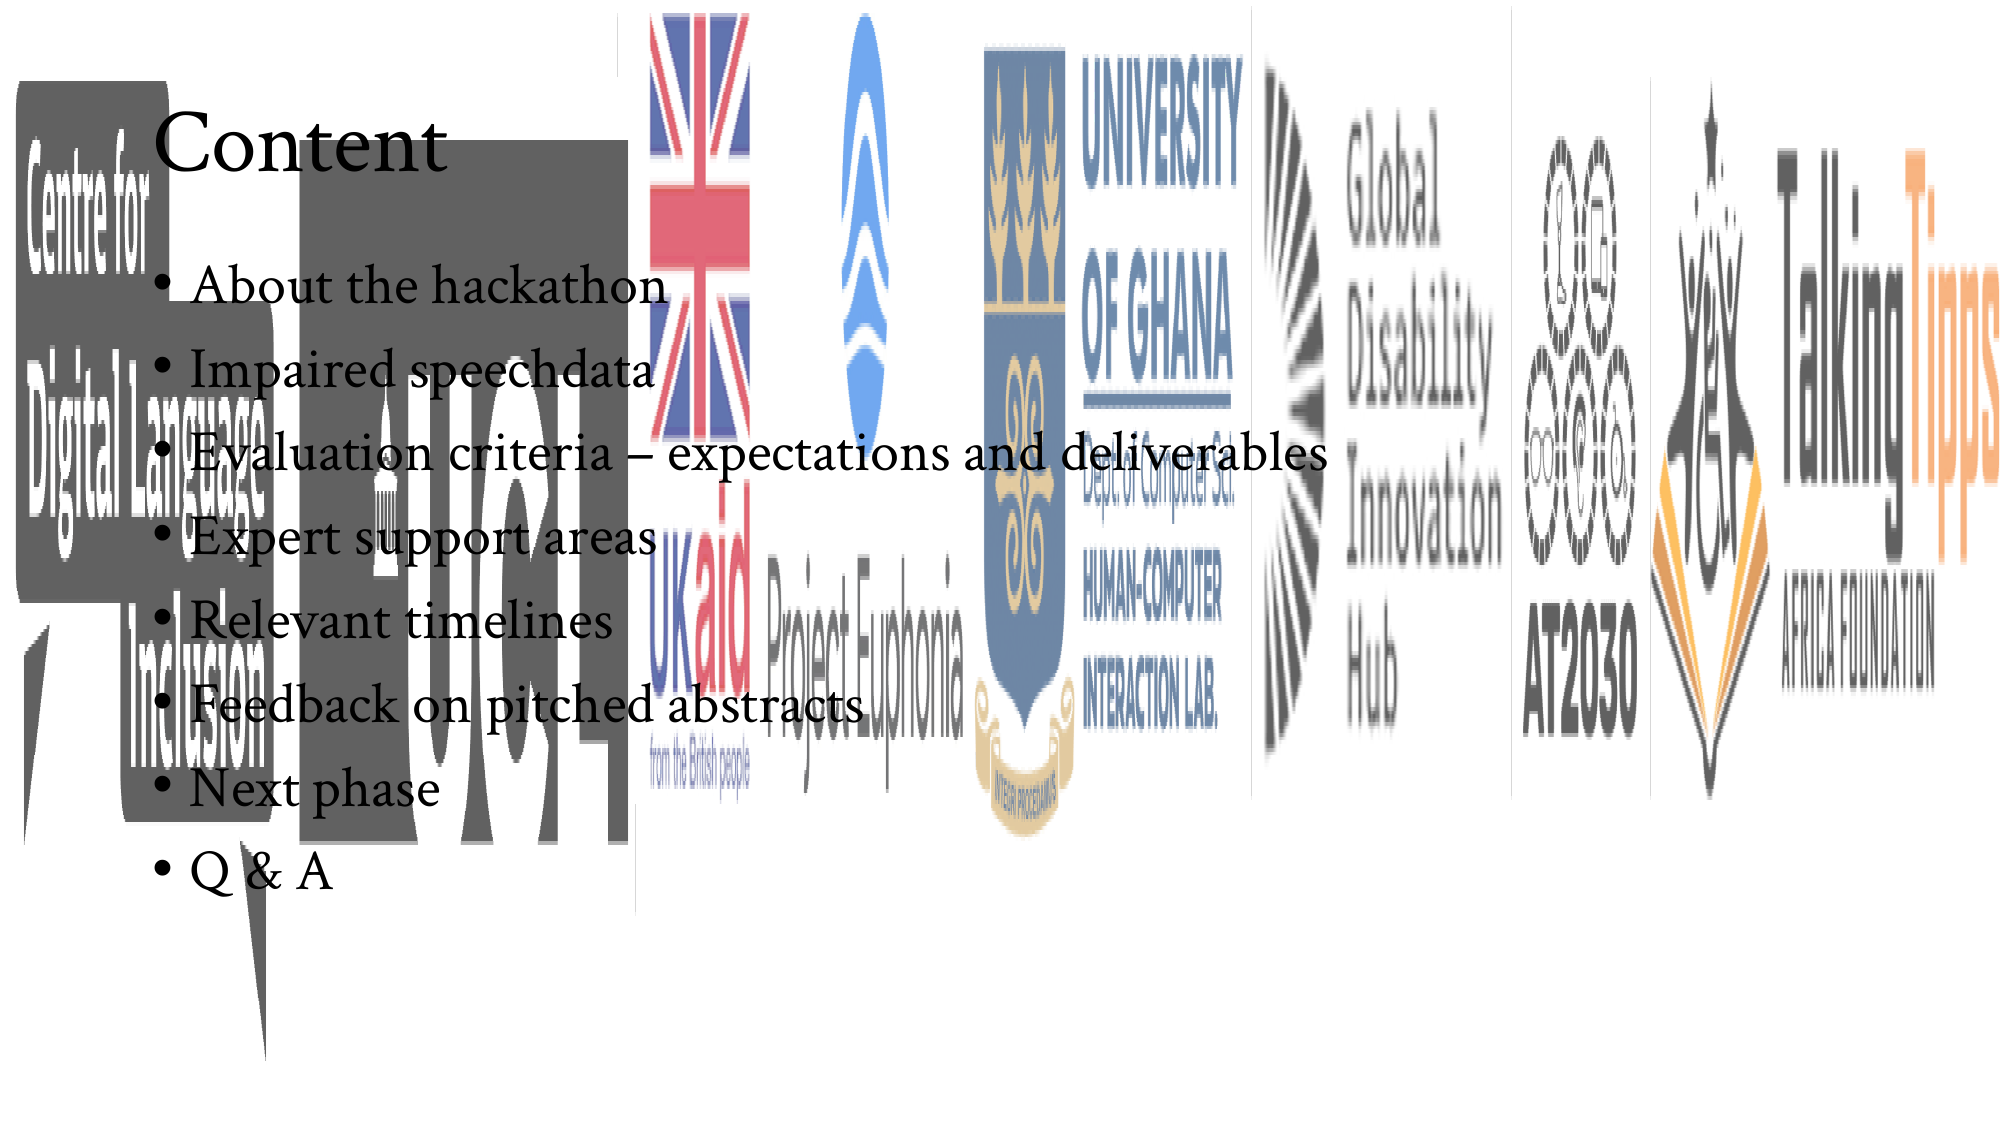

# Content
About the hackathon
Impaired speechdata
Evaluation criteria – expectations and deliverables
Expert support areas
Relevant timelines
Feedback on pitched abstracts
Next phase
Q & A